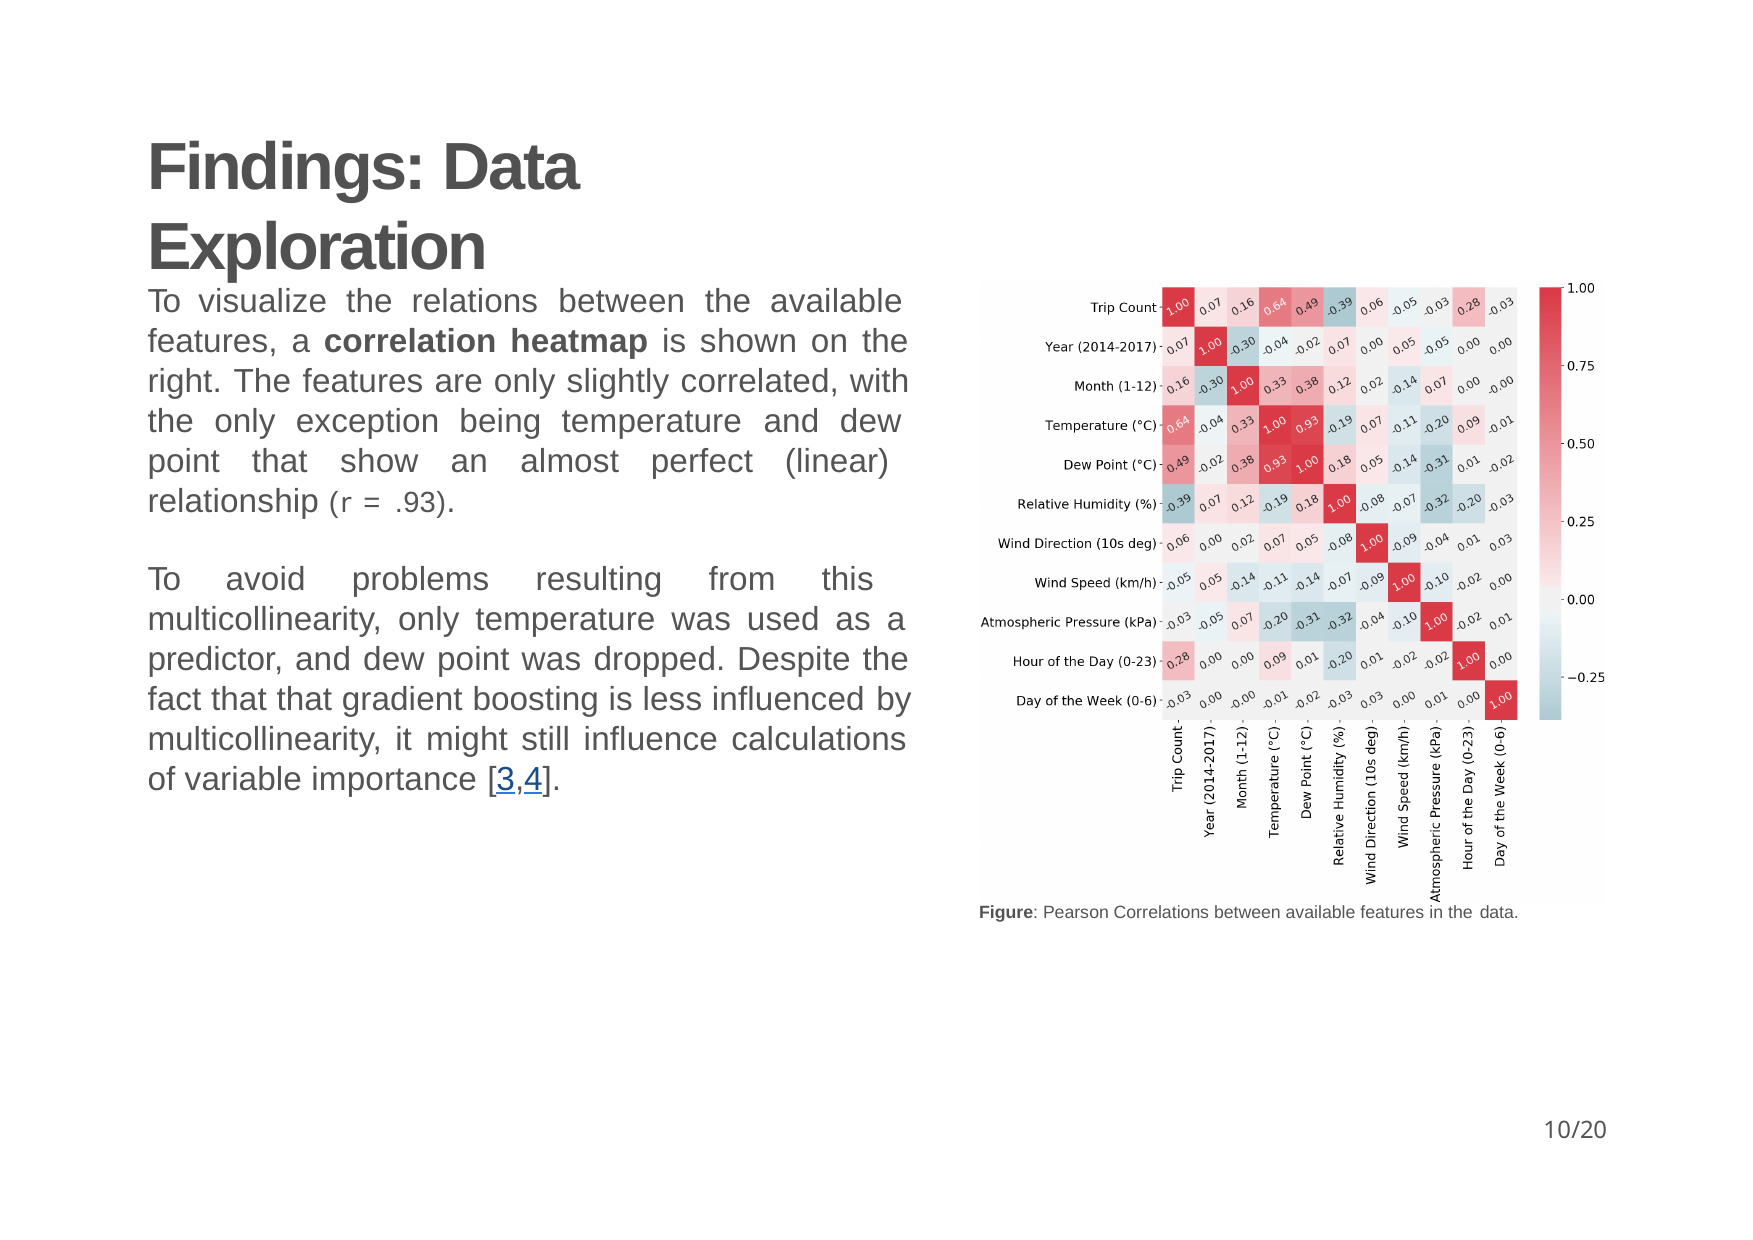

# Findings: Data Exploration
To visualize the relations between the available  features, a correlation heatmap is shown on the  right. The features are only slightly correlated, with  the only exception being temperature and dew  point that show an almost perfect (linear)  relationship (r = .93).

To avoid problems resulting from this  multicollinearity, only temperature was used as a  predictor, and dew point was dropped. Despite the  fact that that gradient boosting is less influenced by  multicollinearity, it might still influence calculations  of variable importance [3,4].

Figure: Pearson Correlations between available features in the data.
10/20